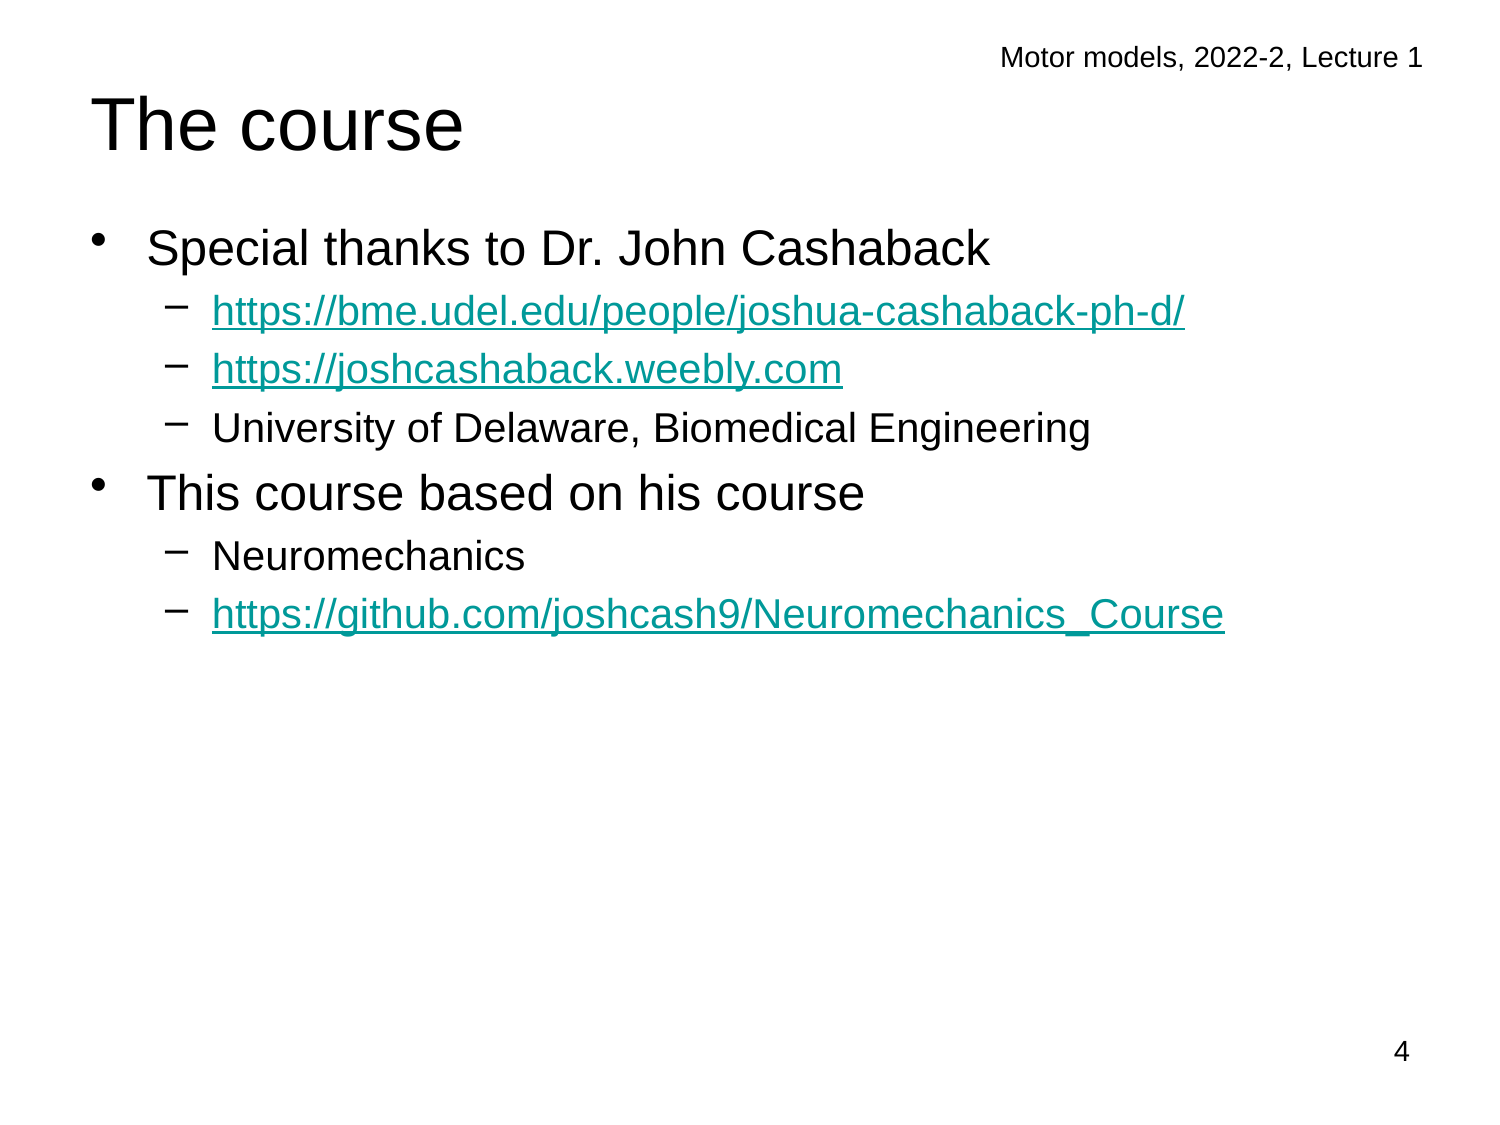

Motor models, 2022-2, Lecture 1
# The course
Special thanks to Dr. John Cashaback
https://bme.udel.edu/people/joshua-cashaback-ph-d/
https://joshcashaback.weebly.com
University of Delaware, Biomedical Engineering
This course based on his course
Neuromechanics
https://github.com/joshcash9/Neuromechanics_Course

4